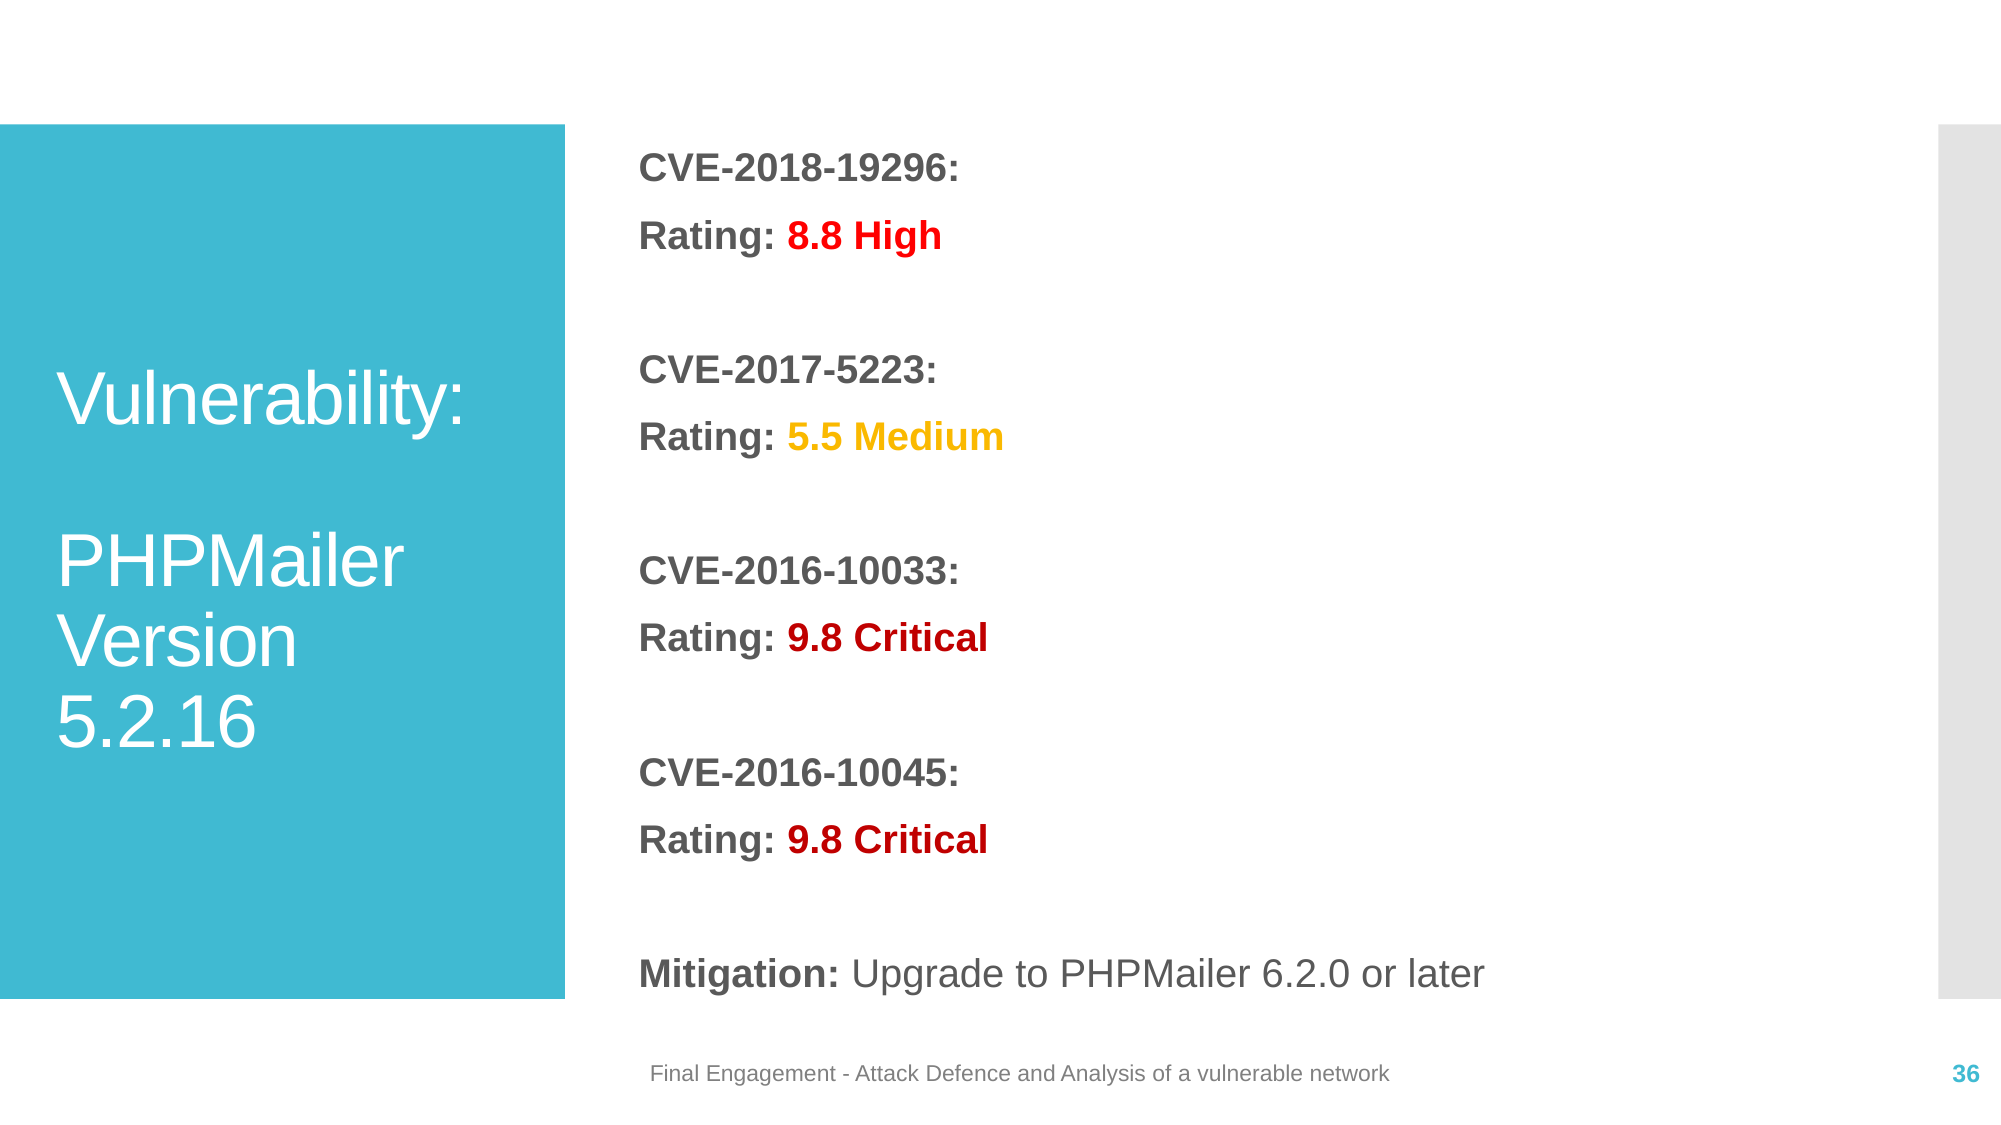

CVE-2018-19296:
Rating: 8.8 High

CVE-2017-5223:
Rating: 5.5 Medium

CVE-2016-10033:
Rating: 9.8 Critical

CVE-2016-10045:
Rating: 9.8 Critical

Mitigation: Upgrade to PHPMailer 6.2.0 or later
# Vulnerability: PHPMailer Version 5.2.16
Final Engagement - Attack Defence and Analysis of a vulnerable network
36